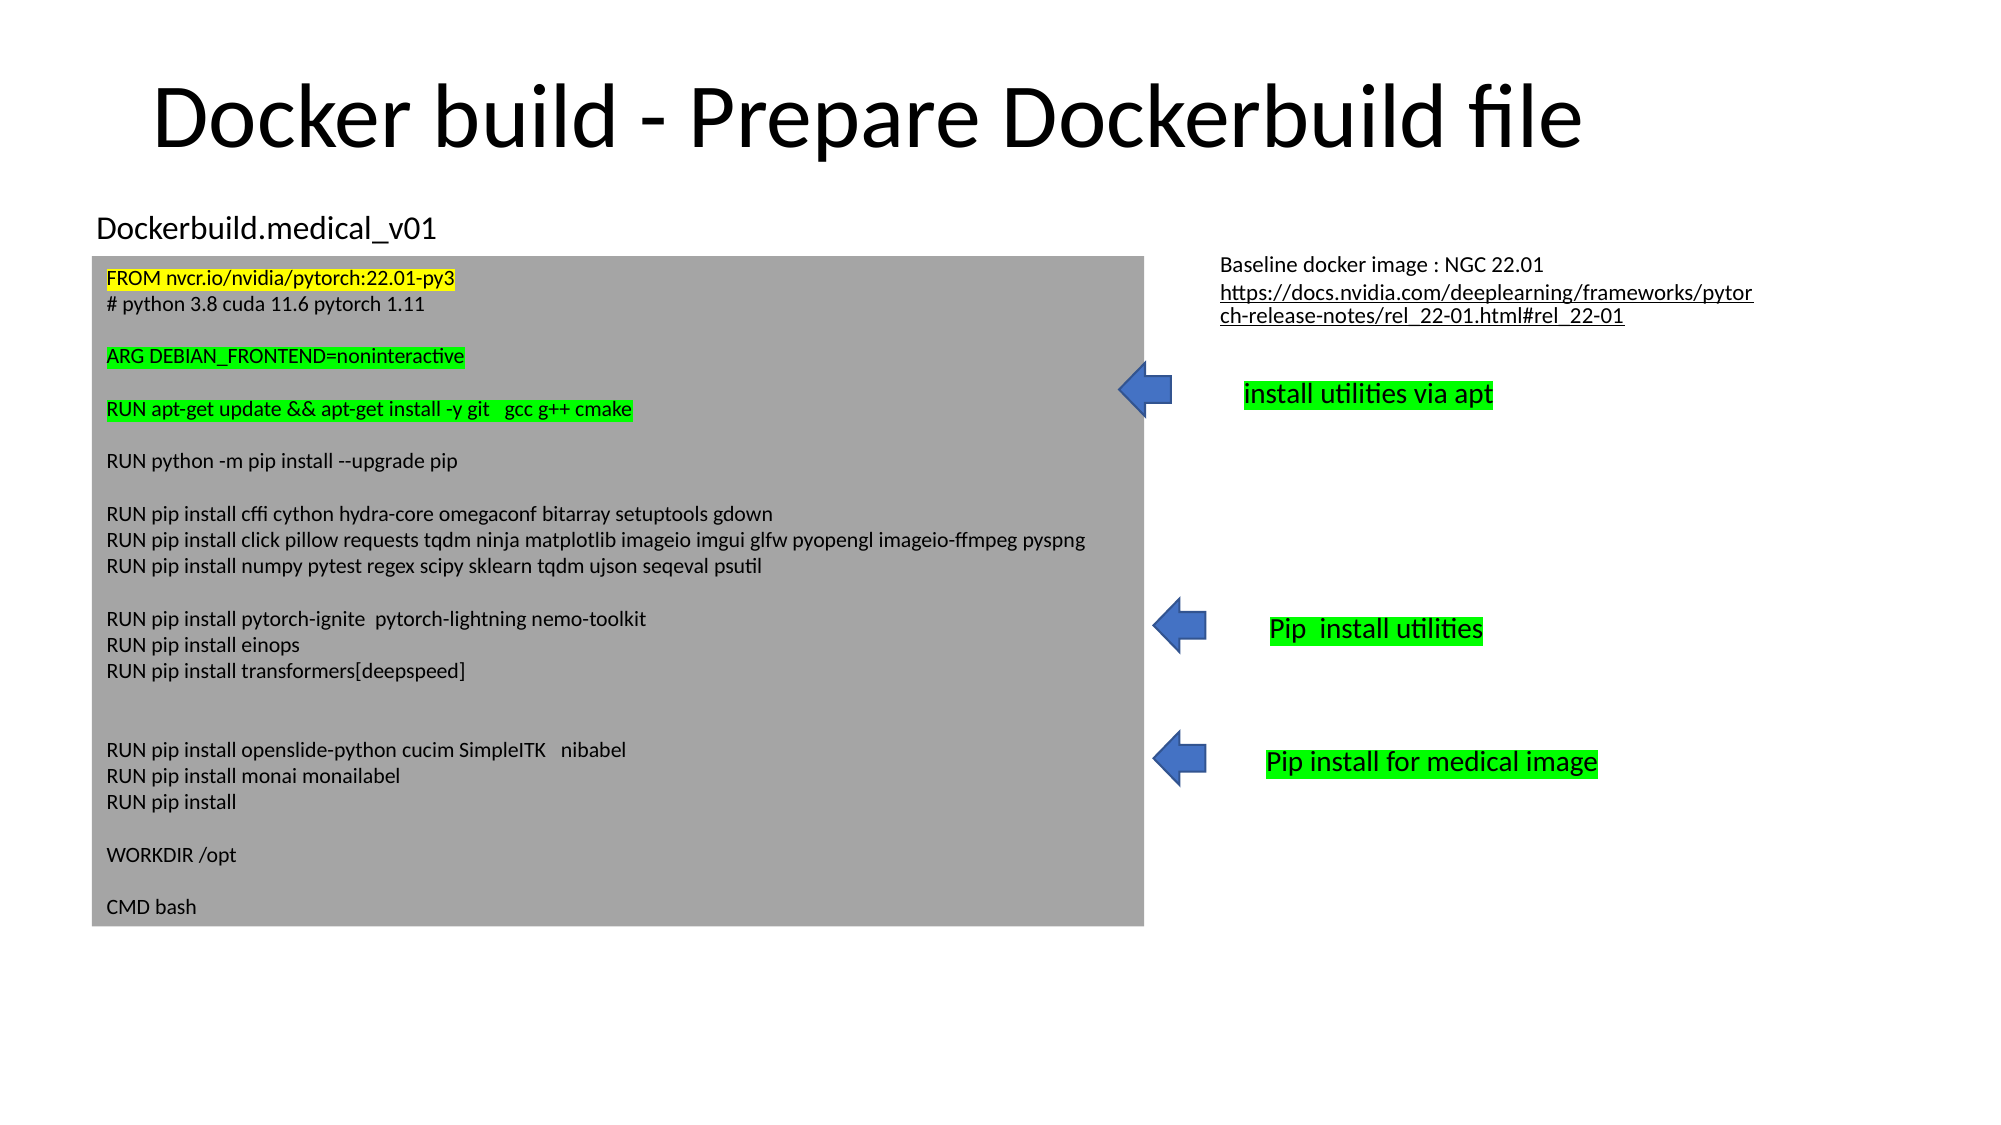

# Docker build - Prepare Dockerbuild file
Dockerbuild.medical_v01
Baseline docker image : NGC 22.01
https://docs.nvidia.com/deeplearning/frameworks/pytorch-release-notes/rel_22-01.html#rel_22-01
FROM nvcr.io/nvidia/pytorch:22.01-py3
# python 3.8 cuda 11.6 pytorch 1.11

ARG DEBIAN_FRONTEND=noninteractive

RUN apt-get update && apt-get install -y git   gcc g++ cmake

RUN python -m pip install --upgrade pip

RUN pip install cffi cython hydra-core omegaconf bitarray setuptools gdown
RUN pip install click pillow requests tqdm ninja matplotlib imageio imgui glfw pyopengl imageio-ffmpeg pyspng
RUN pip install numpy pytest regex scipy sklearn tqdm ujson seqeval psutil

RUN pip install pytorch-ignite  pytorch-lightning nemo-toolkit
RUN pip install einops
RUN pip install transformers[deepspeed]

RUN pip install openslide-python cucim SimpleITK   nibabel
RUN pip install monai monailabel
RUN pip install

WORKDIR /opt

CMD bash

install utilities via apt

Pip  install utilities

Pip install for medical image